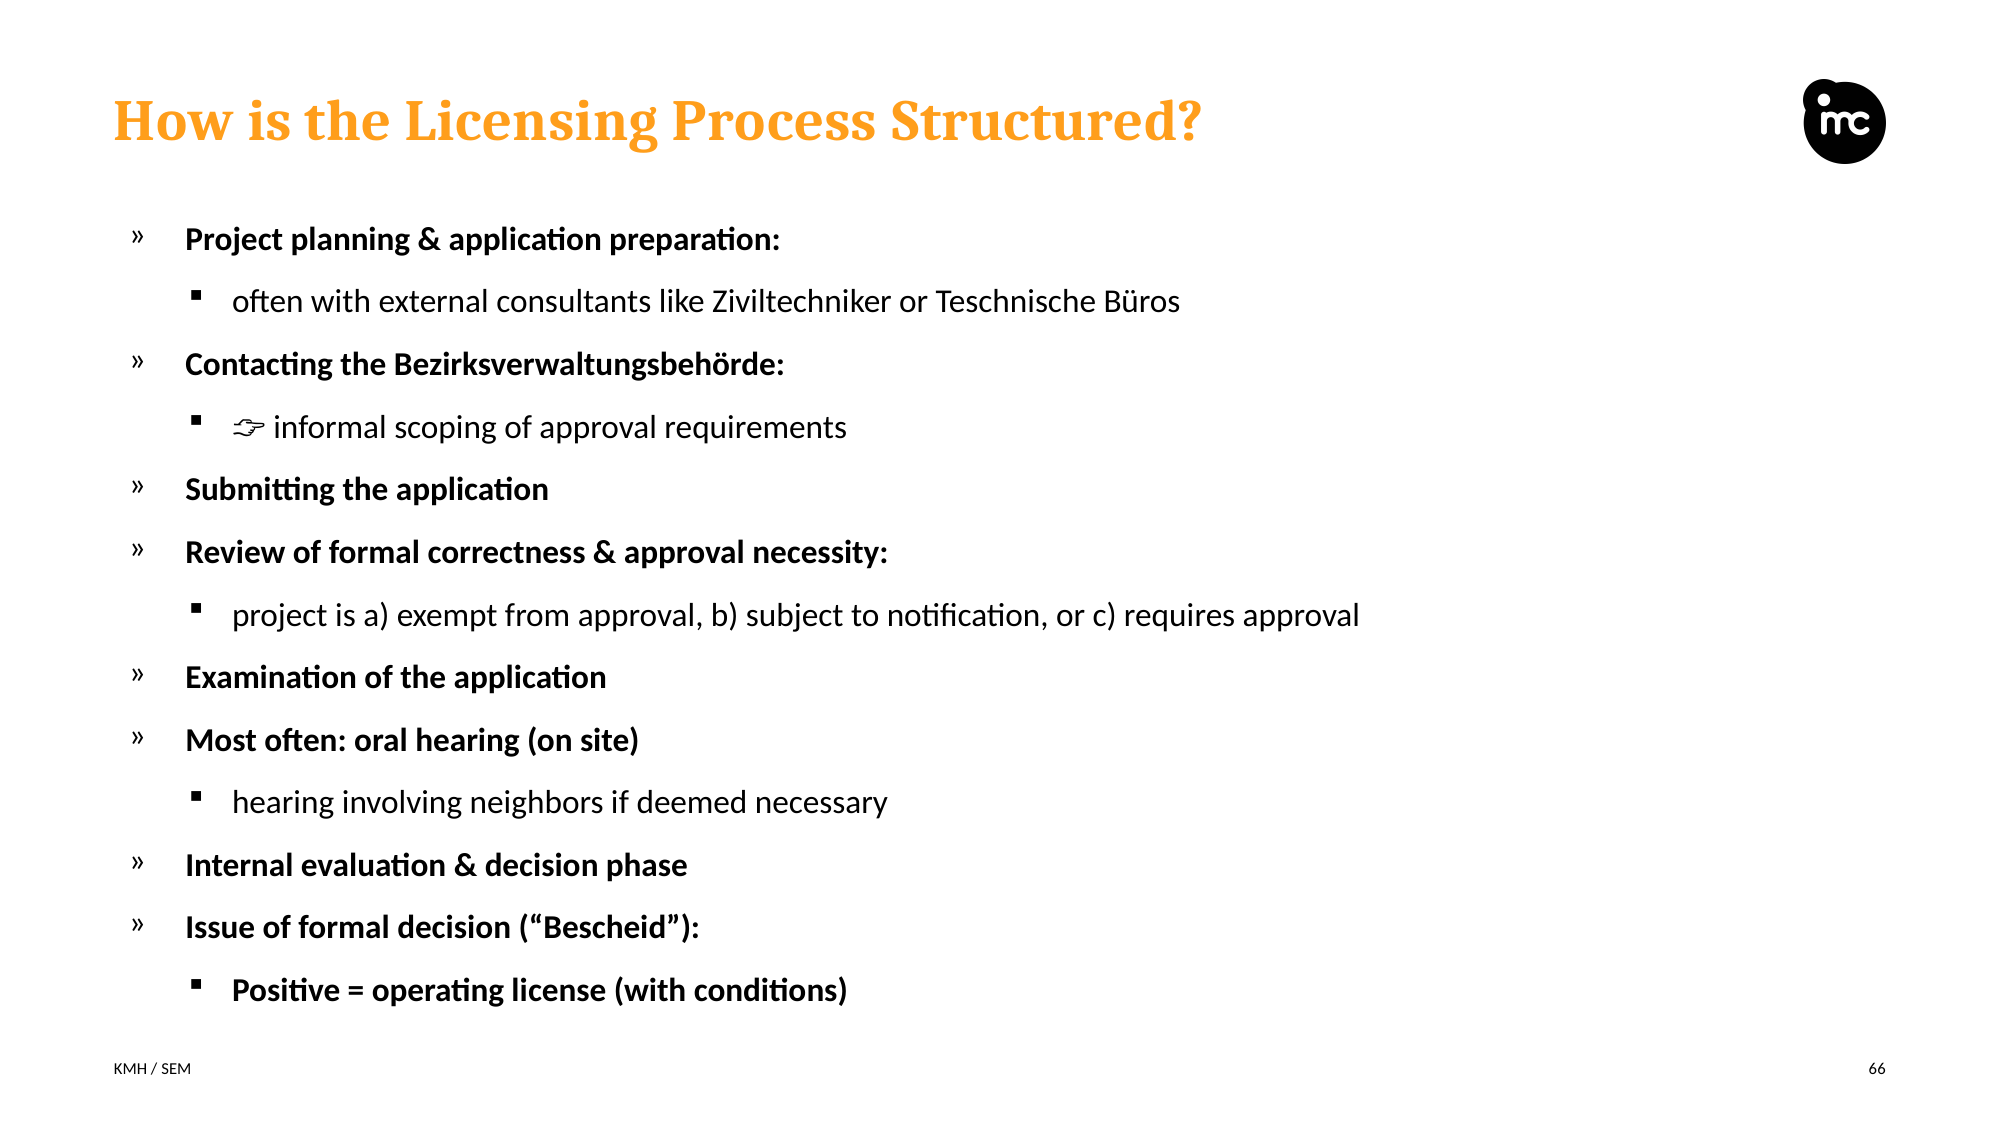

# How is the Licensing Process Structured?
Project planning & application preparation:
often with external consultants like Ziviltechniker or Teschnische Büros
Contacting the Bezirksverwaltungsbehörde:
👉 informal scoping of approval requirements​
Submitting the application
Review of formal correctness & approval necessity:
project is a) exempt from approval, b) subject to notification, or c) requires approval​
Examination of the application
Most often: oral hearing (on site)
hearing involving neighbors if deemed necessary​
Internal evaluation & decision phase
Issue of formal decision (“Bescheid”):
Positive = operating license (with conditions)
KMH / SEM

66